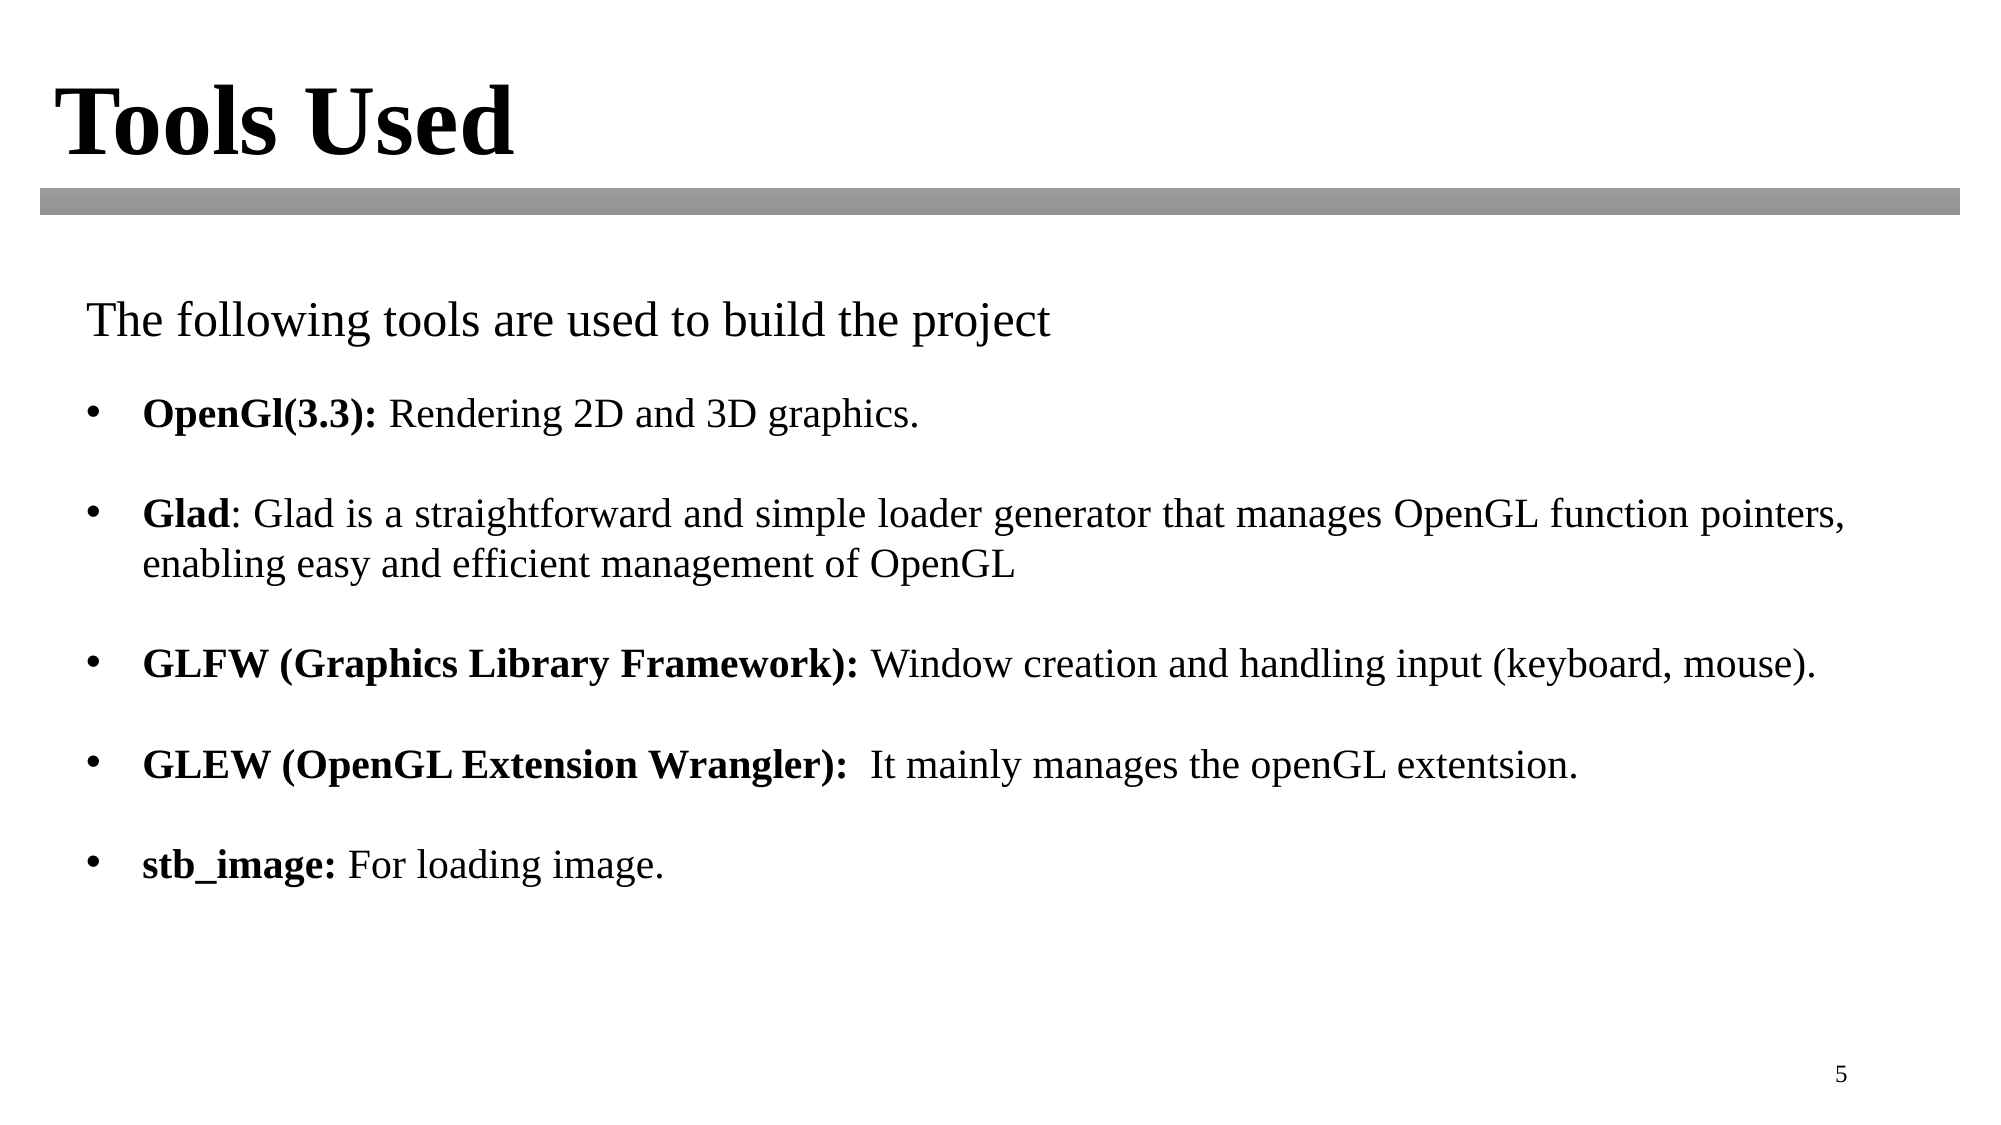

Tools Used

The following tools are used to build the project
OpenGl(3.3): Rendering 2D and 3D graphics.

Glad: Glad is a straightforward and simple loader generator that manages OpenGL function pointers, enabling easy and efficient management of OpenGL

GLFW (Graphics Library Framework): Window creation and handling input (keyboard, mouse).

GLEW (OpenGL Extension Wrangler):  It mainly manages the openGL extentsion.

stb_image: For loading image.
5